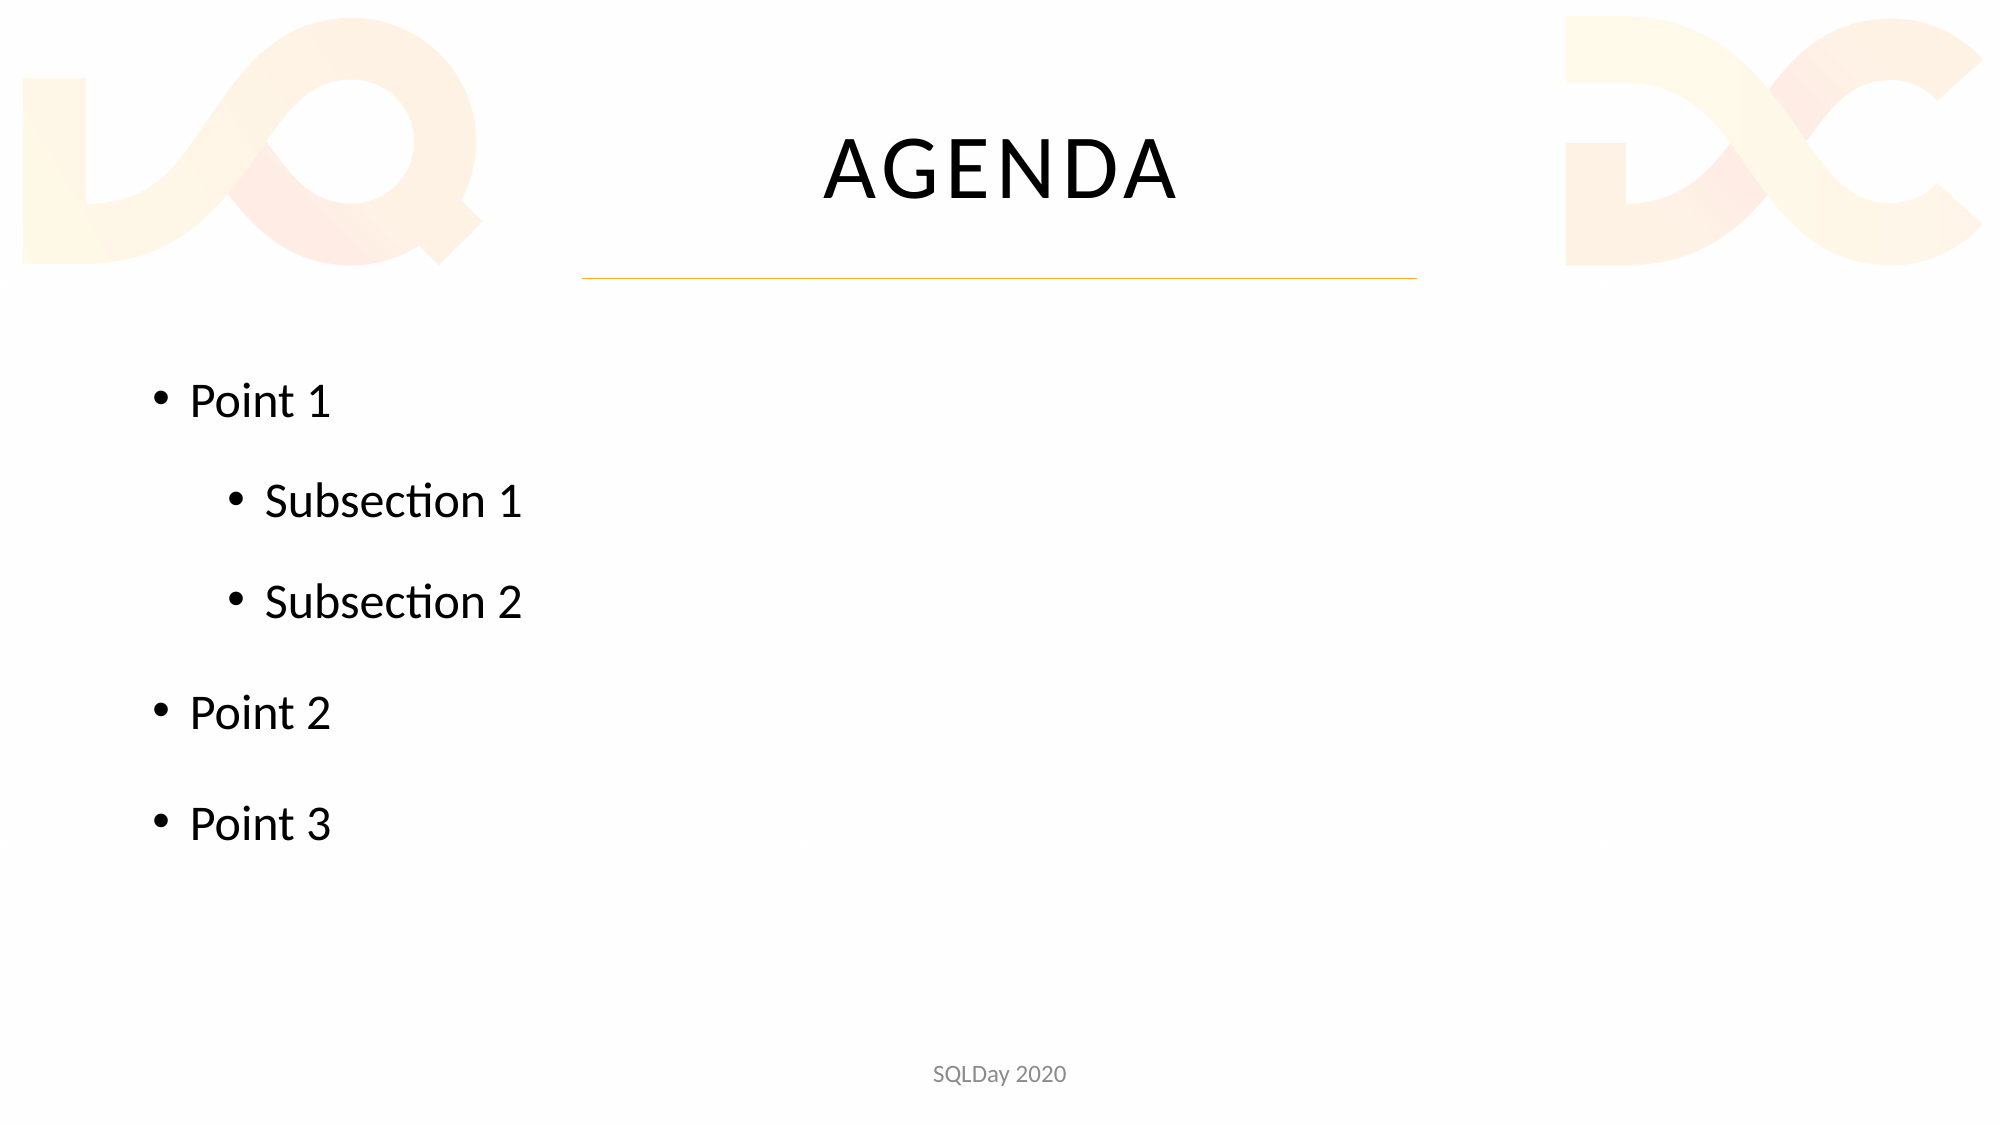

# AGENDA
Point 1
Subsection 1
Subsection 2
Point 2
Point 3
SQLDay 2020